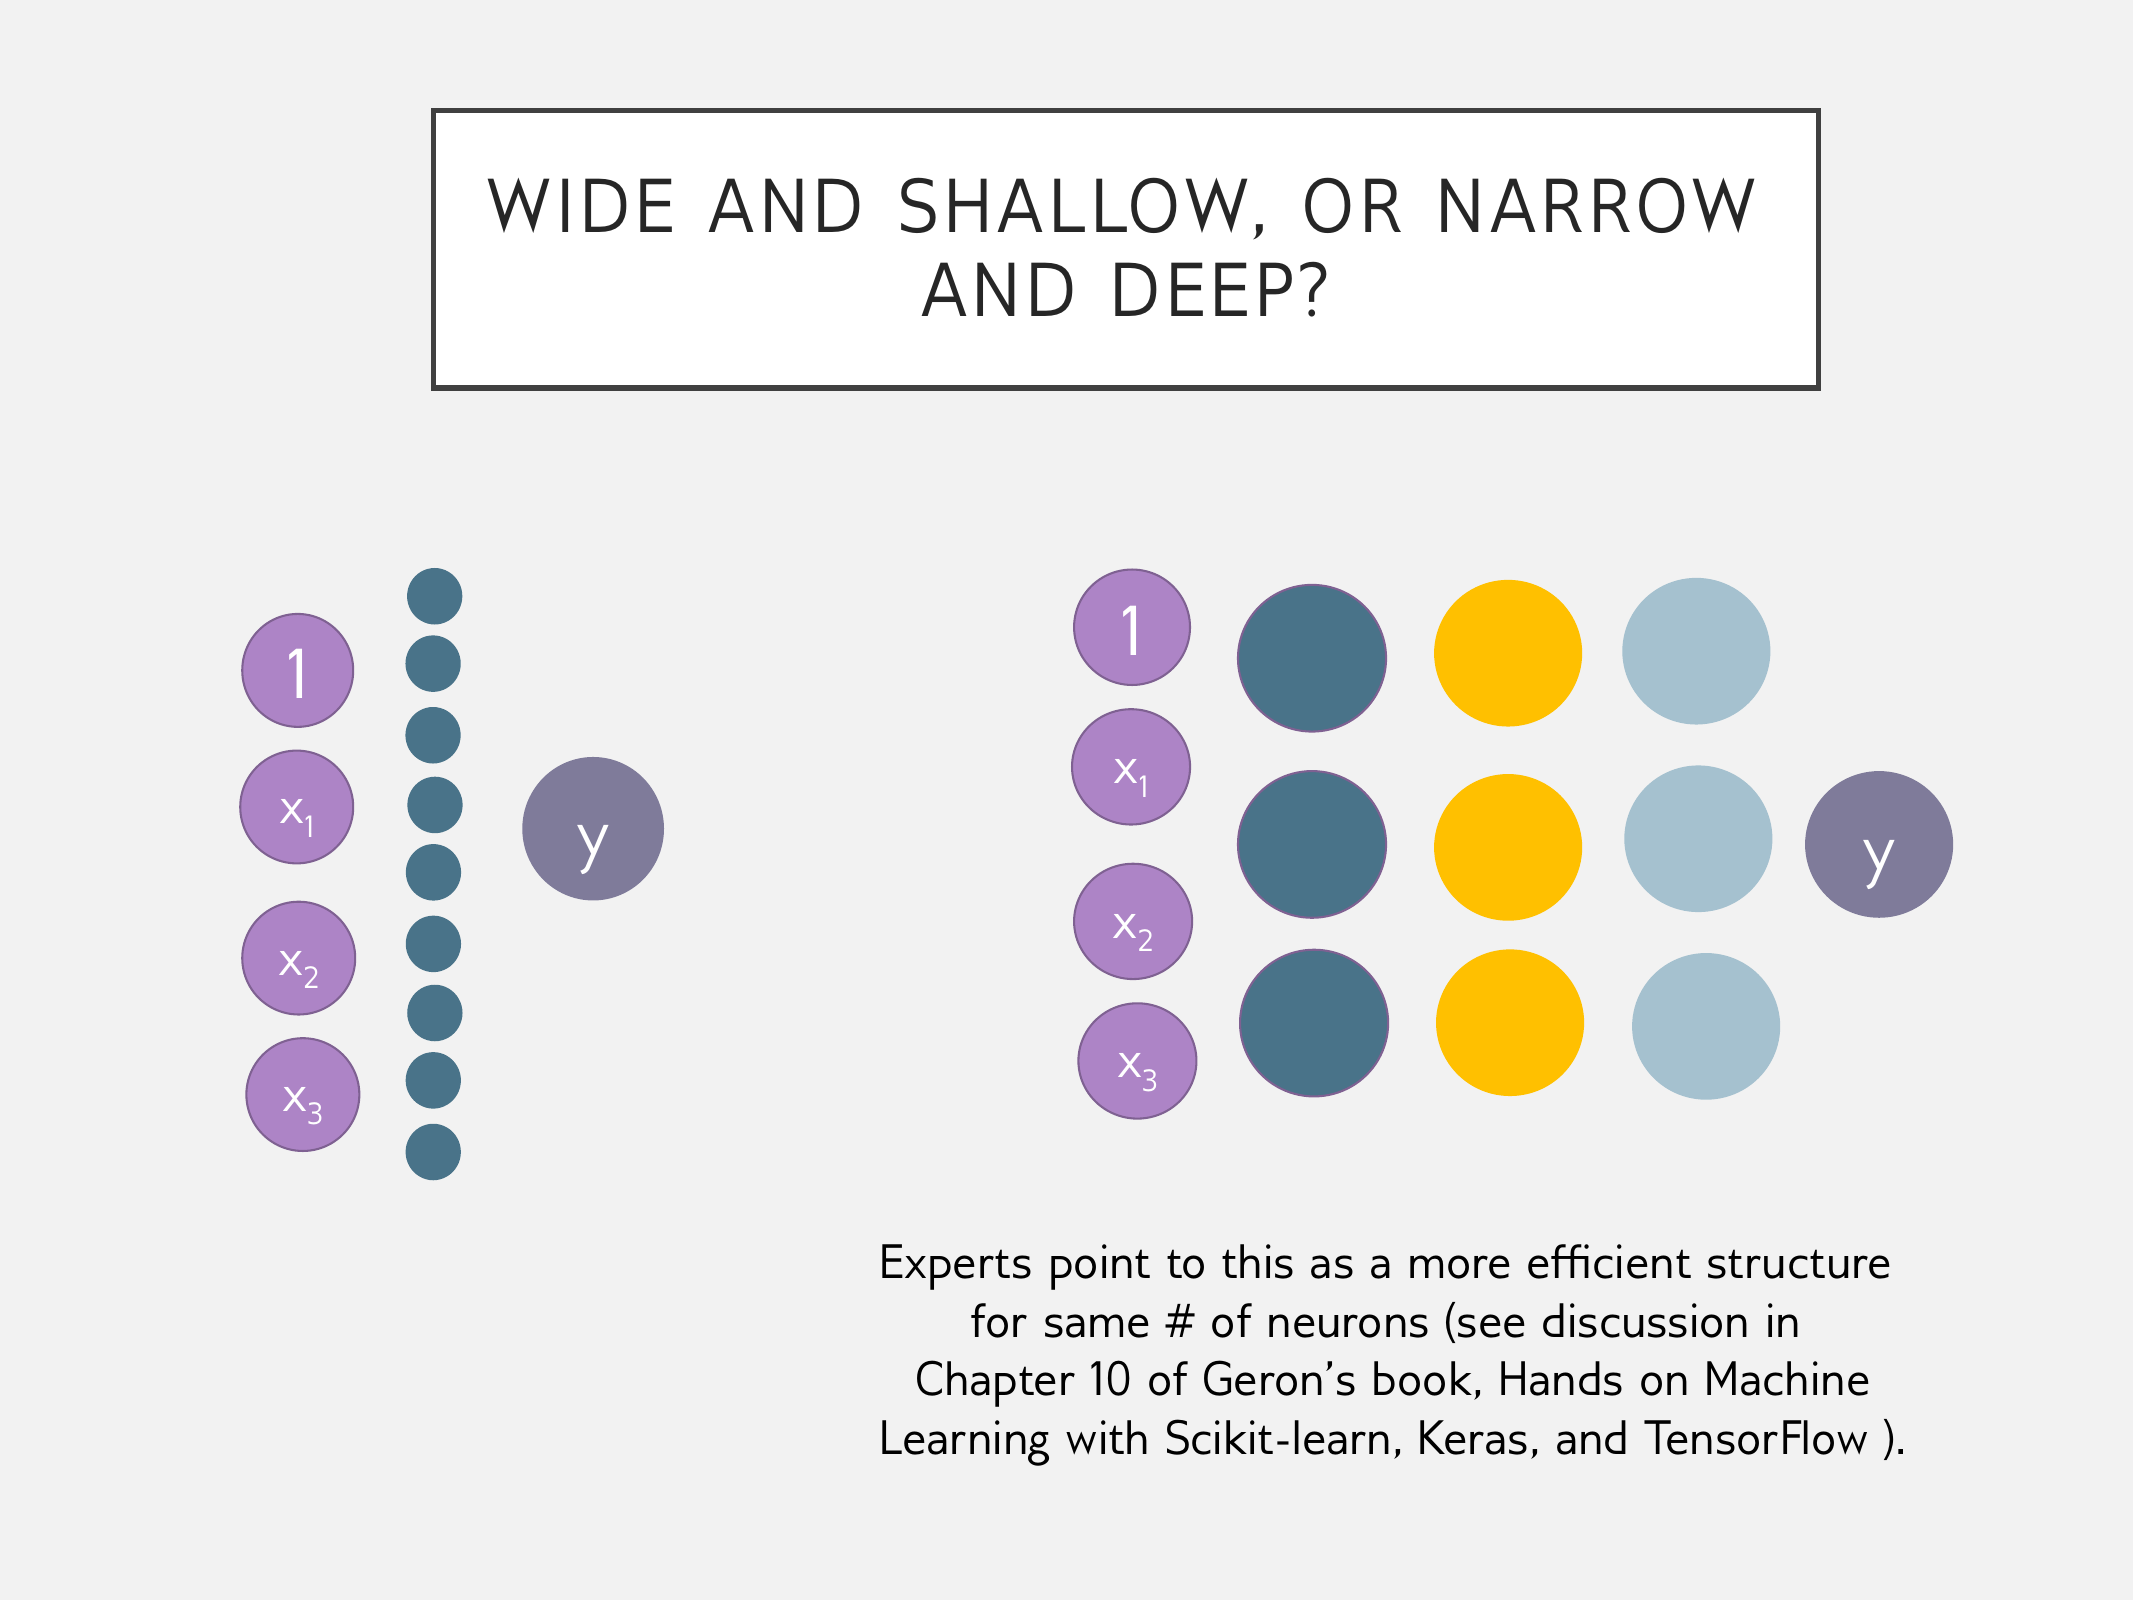

# Wide and shallow, or narrow and deep?

1

x1
y

x2

x3

1

x1

y

x2

x3
Experts point to this as a more efficient structure
for same # of neurons (see discussion in
Chapter 10 of Geron’s book, Hands on Machine Learning with Scikit-learn, Keras, and TensorFlow ).